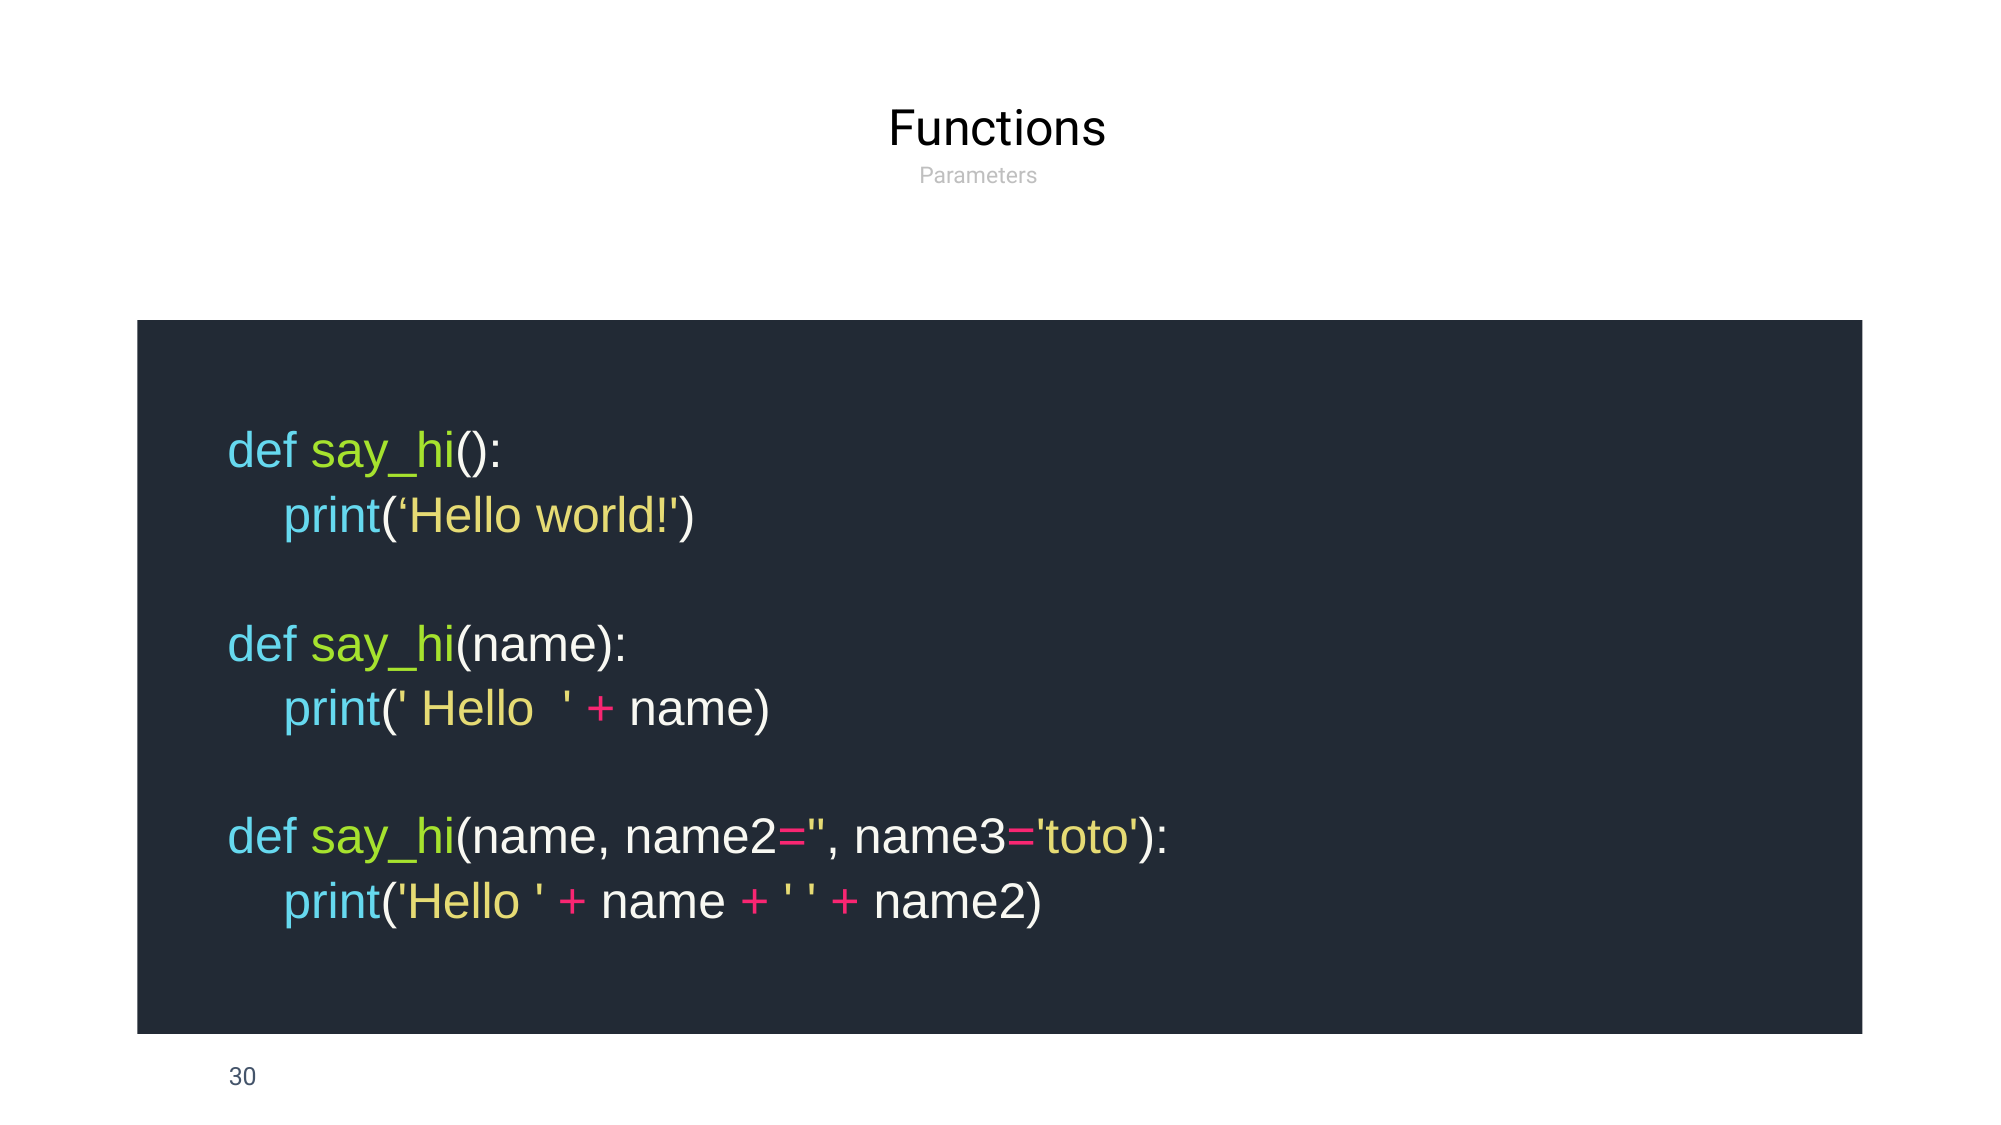

Functions
Parameters
def say_hi():
    print(‘Hello world!')

def say_hi(name):
    print(' Hello  ' + name)

def say_hi(name, name2='', name3='toto'):
    print('Hello ' + name + ' ' + name2)

30